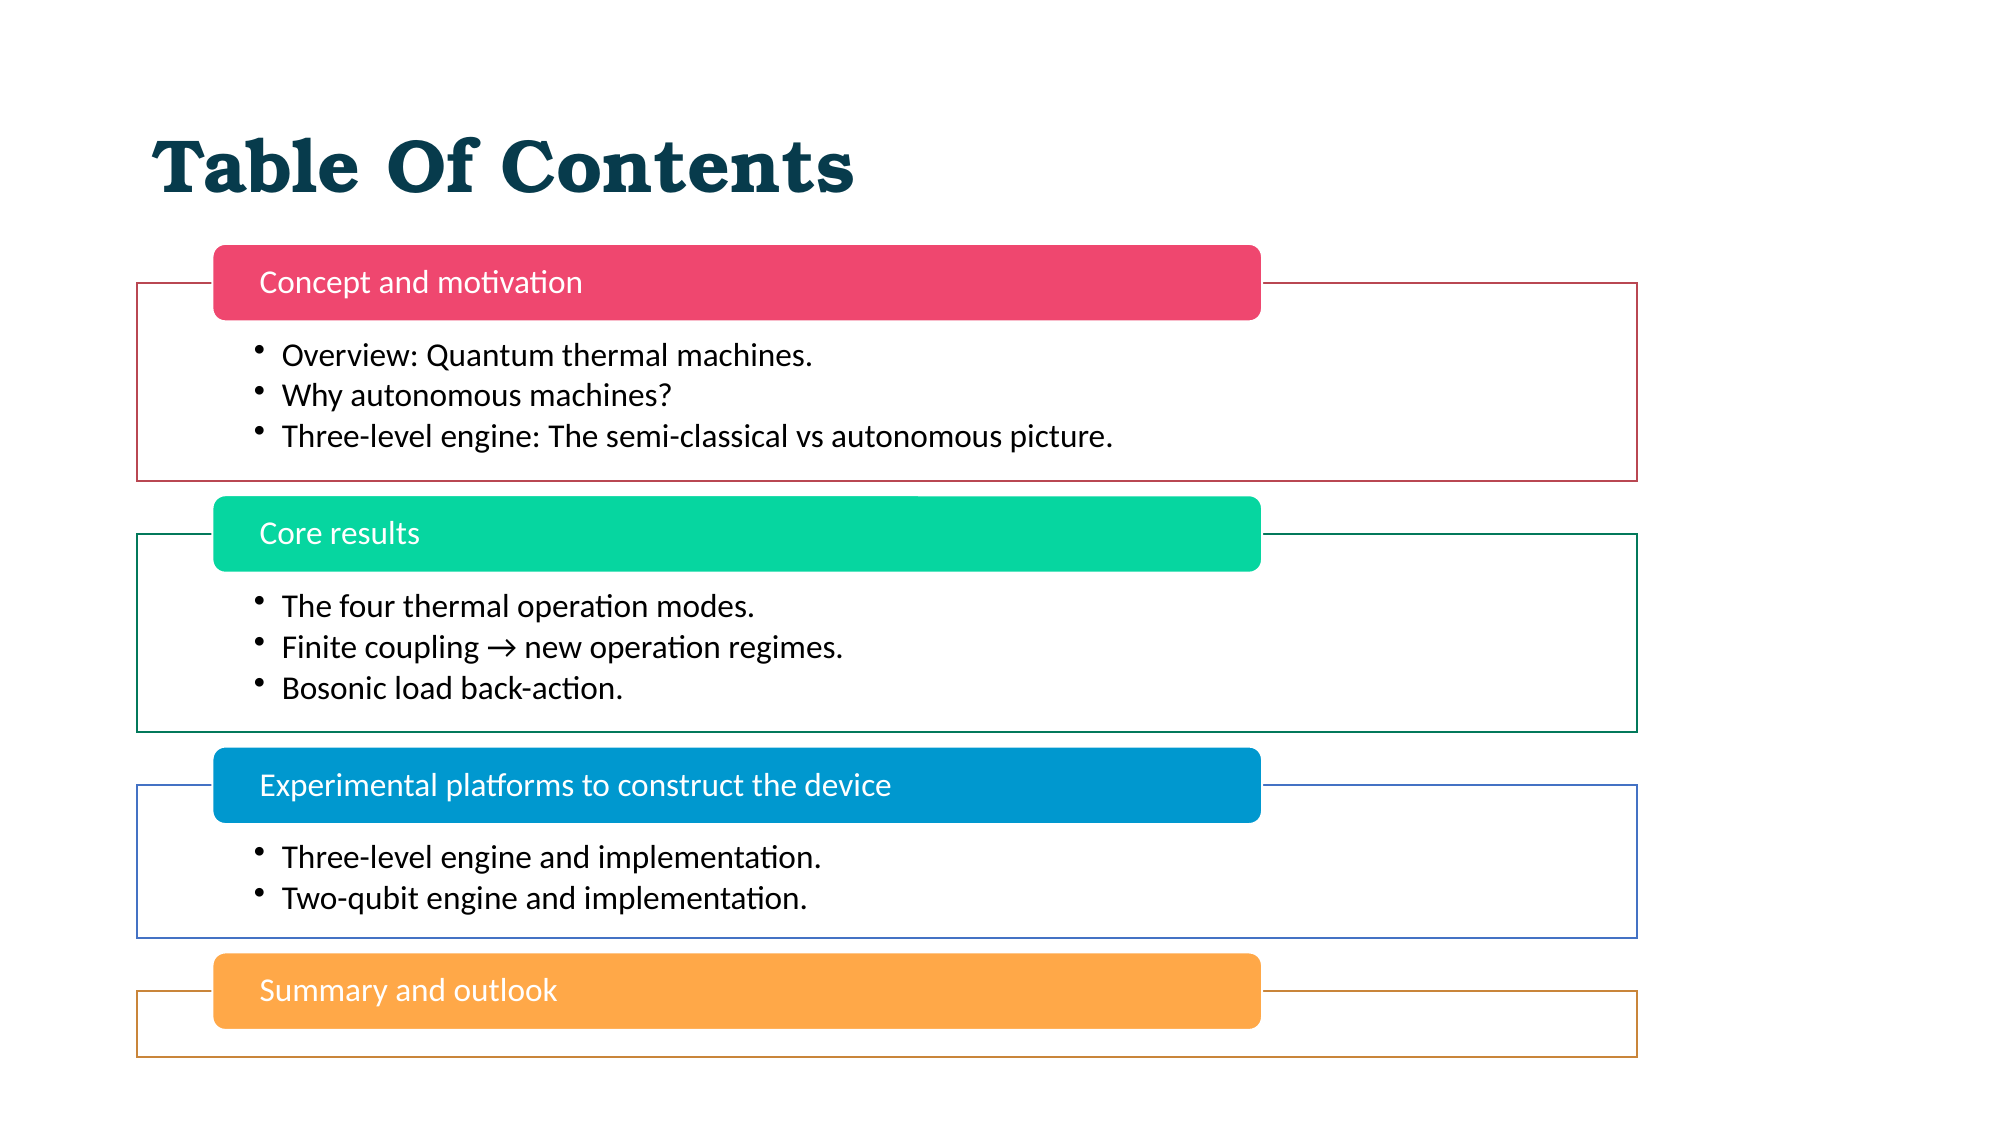

# Table Of Contents
Overview: Quantum thermal machines.
Why autonomous machines?
Three-level engine: The semi-classical vs autonomous picture.
Concept and motivation
The four thermal operation modes.
Finite coupling → new operation regimes.
Bosonic load back-action.
Core results
Three-level engine and implementation.
Two-qubit engine and implementation.
Experimental platforms to construct the device
Summary and outlook